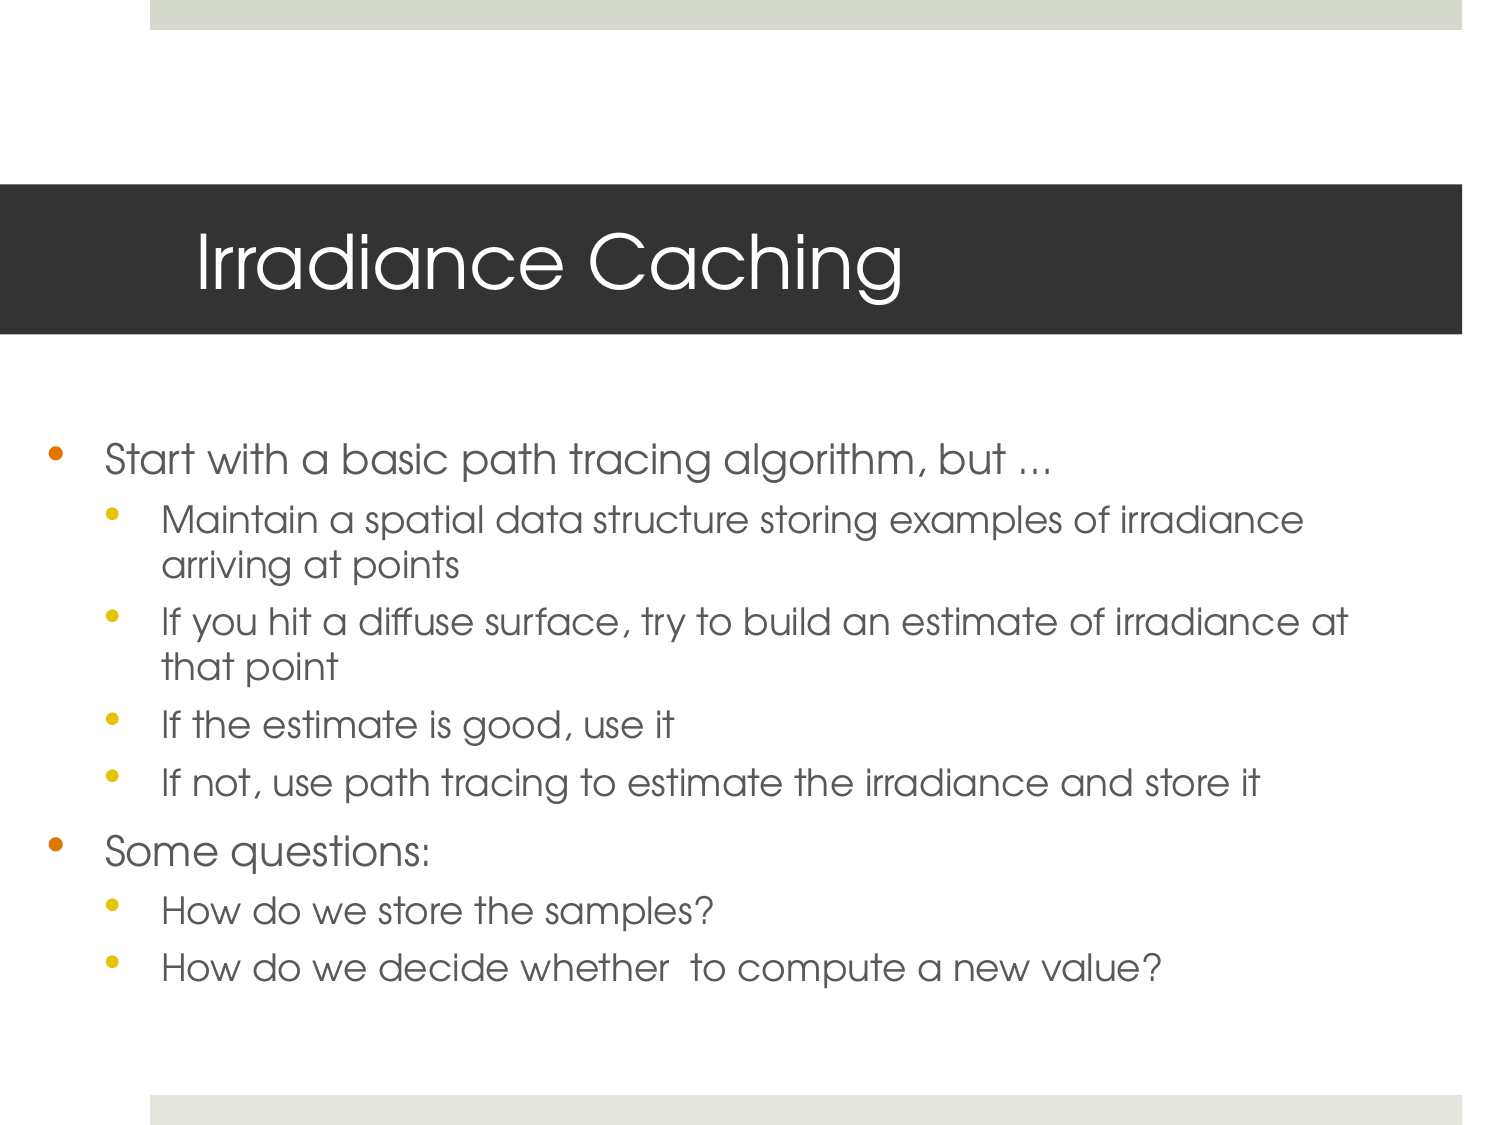

# Irradiance Caching
Start with a basic path tracing algorithm, but …
Maintain a spatial data structure storing examples of irradiance arriving at points
If you hit a diffuse surface, try to build an estimate of irradiance at that point
If the estimate is good, use it
If not, use path tracing to estimate the irradiance and store it
Some questions:
How do we store the samples?
How do we decide whether  to compute a new value?